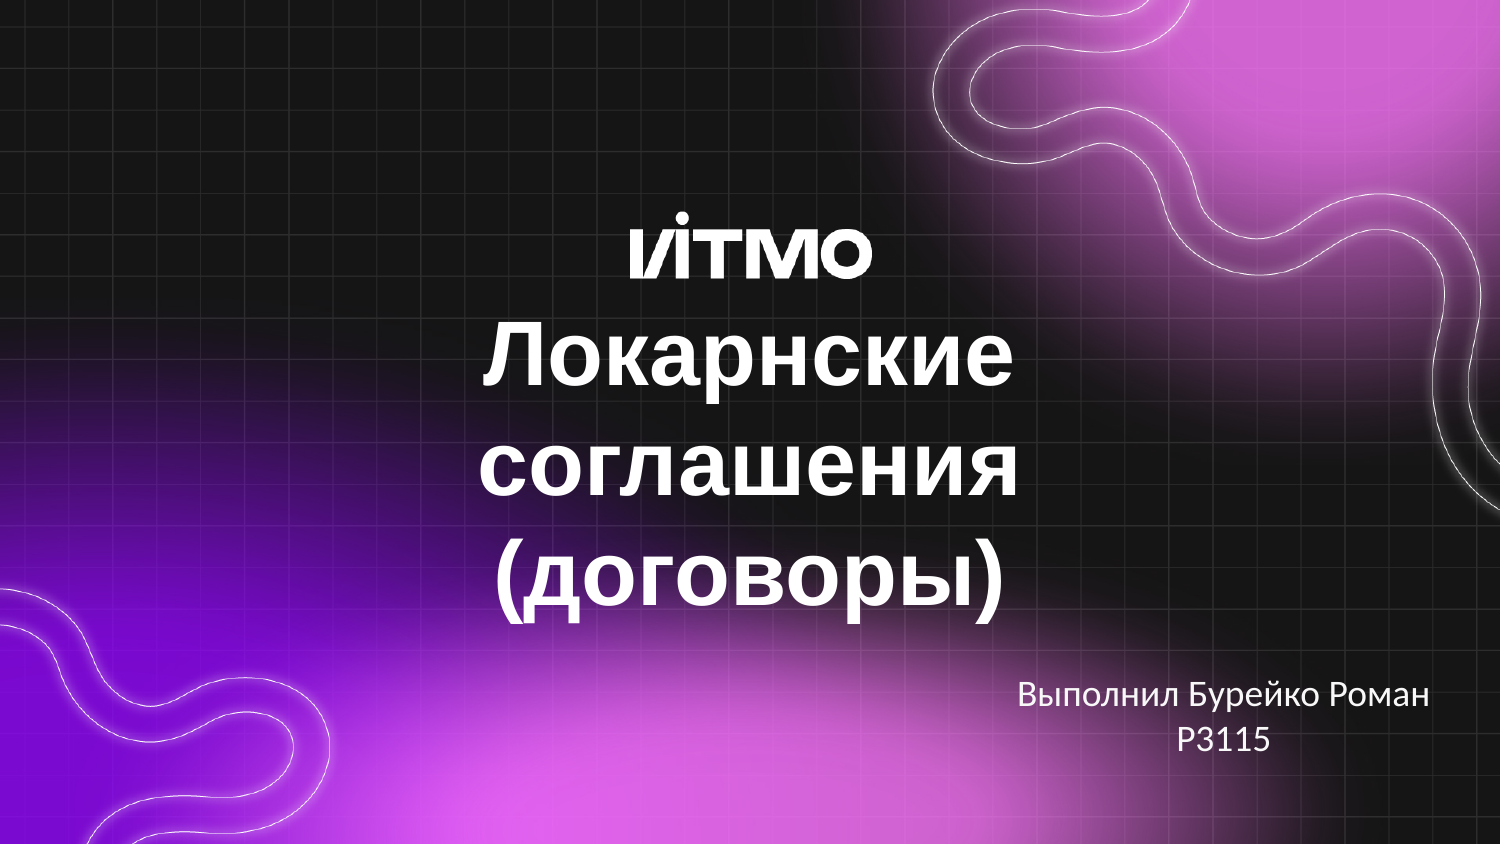

# Локарнские соглашения (договоры)
Выполнил Бурейко Роман
Р3115